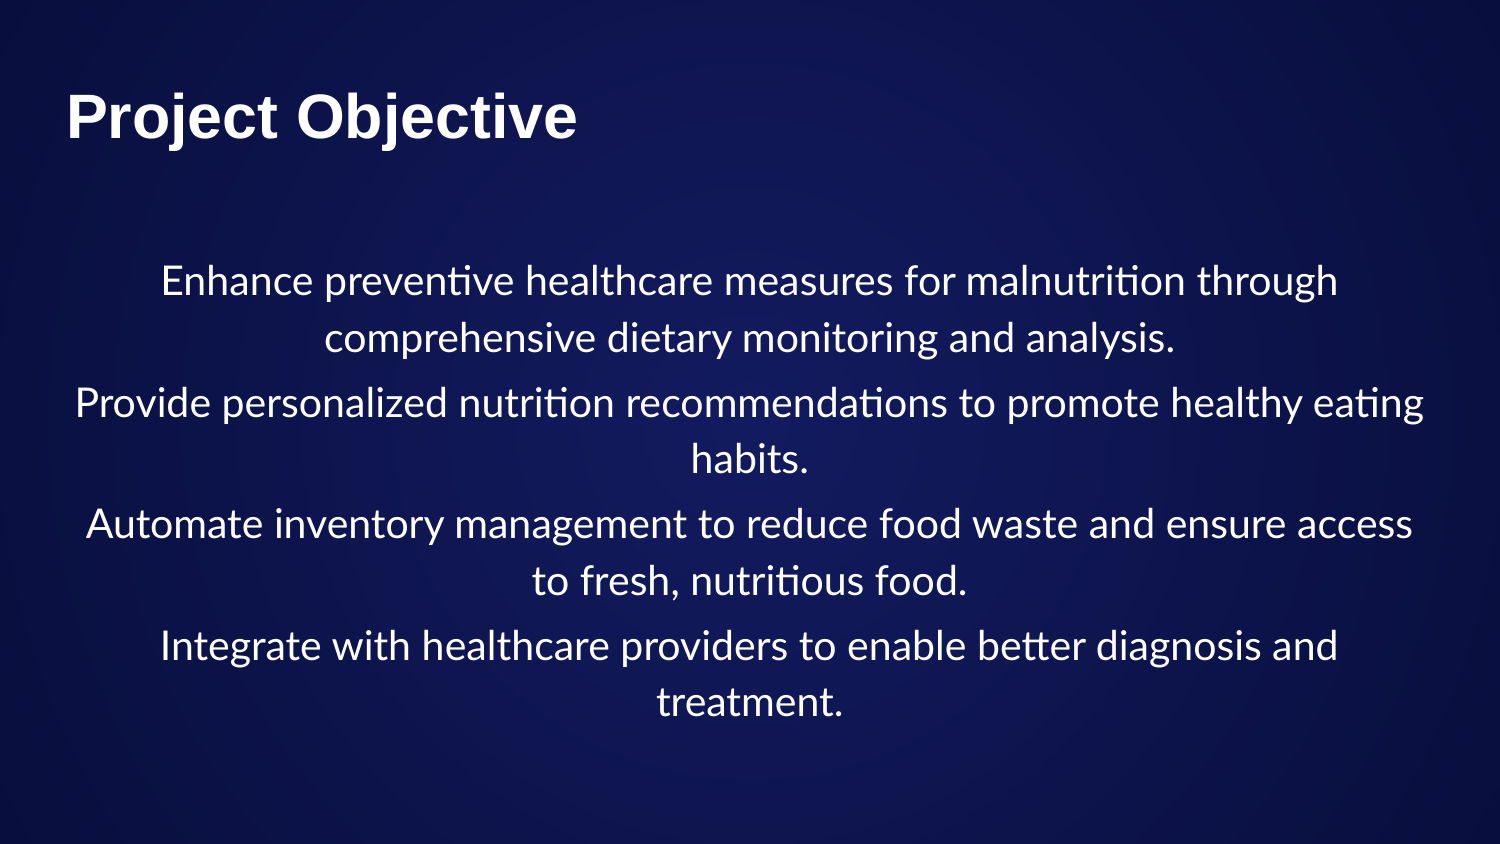

# Project Objective
Enhance preventive healthcare measures for malnutrition through comprehensive dietary monitoring and analysis.
Provide personalized nutrition recommendations to promote healthy eating habits.
Automate inventory management to reduce food waste and ensure access to fresh, nutritious food.
Integrate with healthcare providers to enable better diagnosis and treatment.